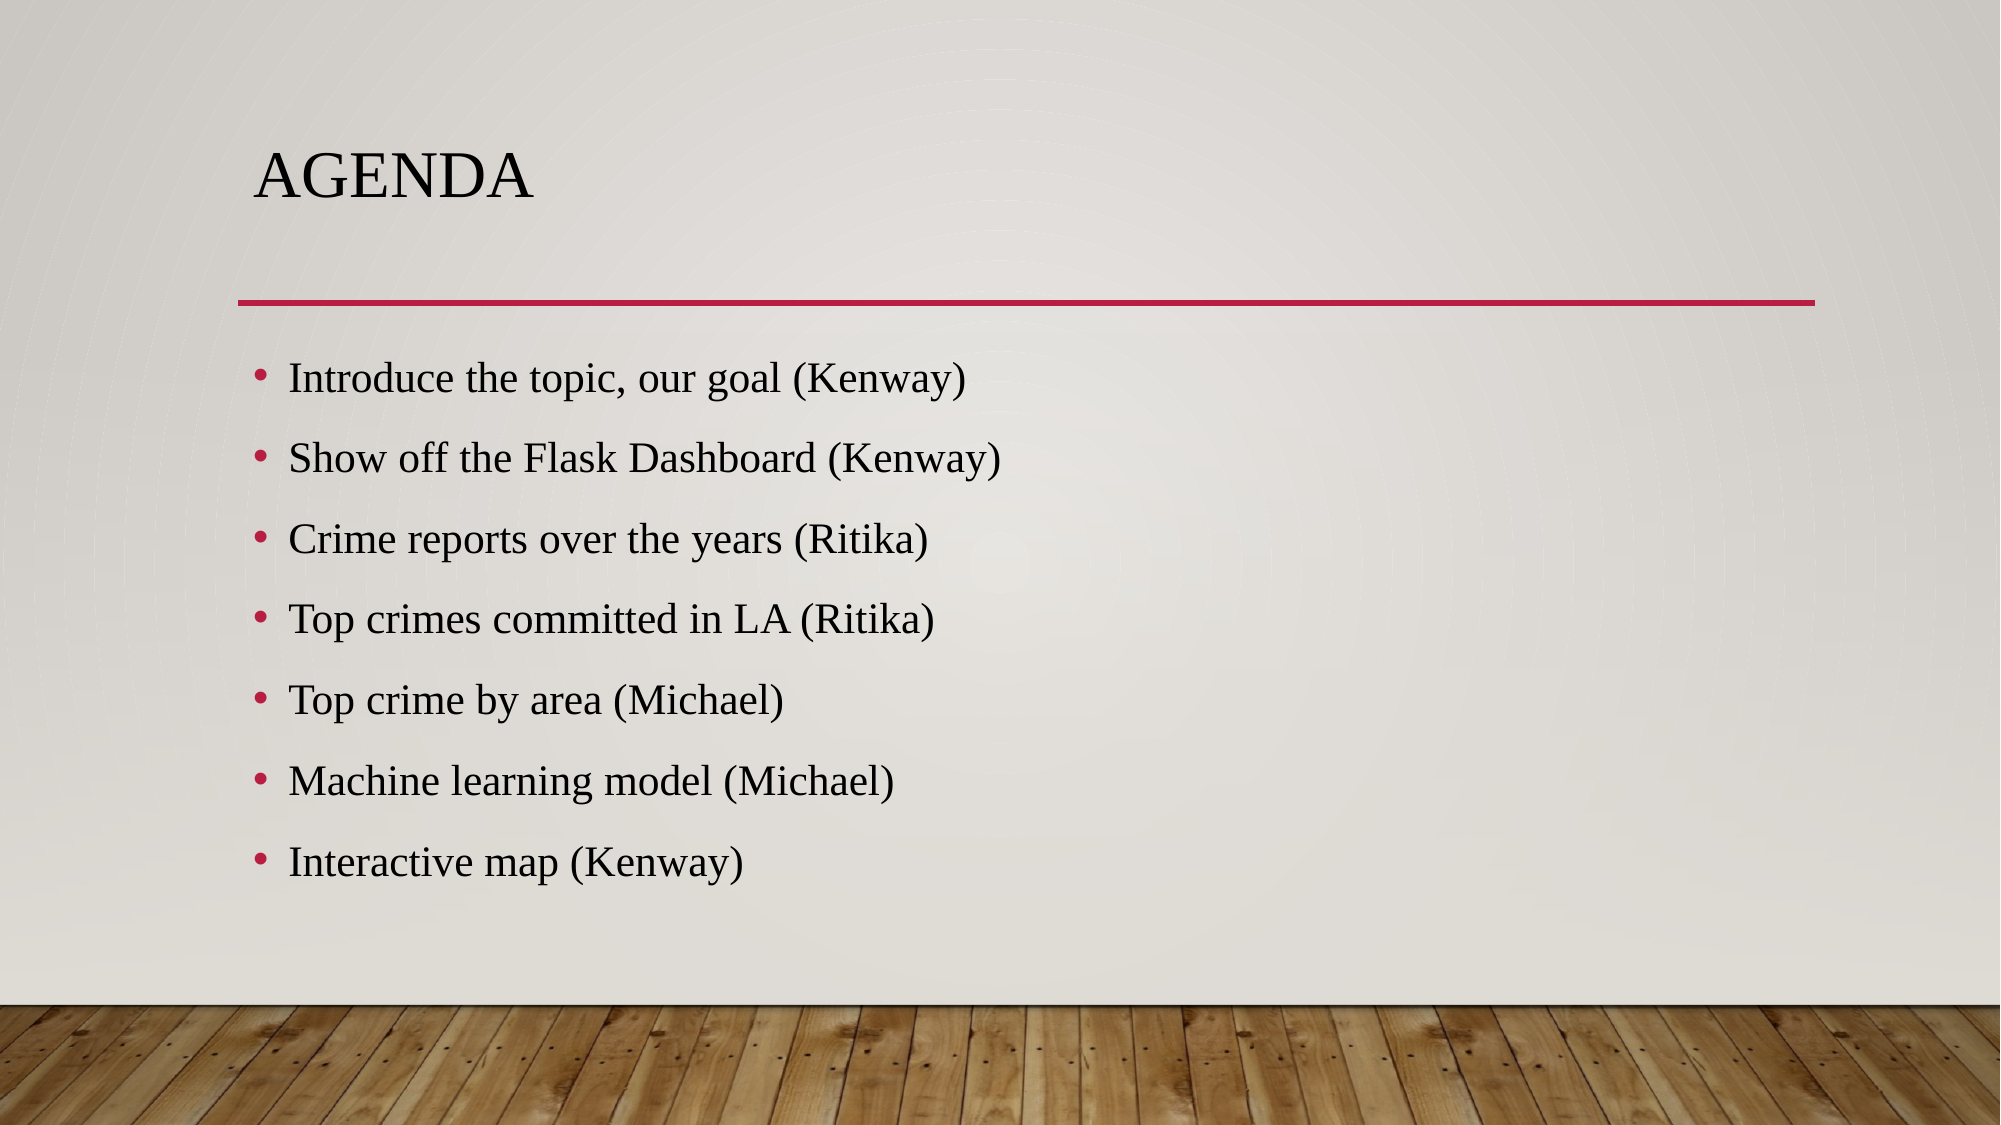

# Agenda
Introduce the topic, our goal (Kenway)
Show off the Flask Dashboard (Kenway)
Crime reports over the years (Ritika)
Top crimes committed in LA (Ritika)
Top crime by area (Michael)
Machine learning model (Michael)
Interactive map (Kenway)